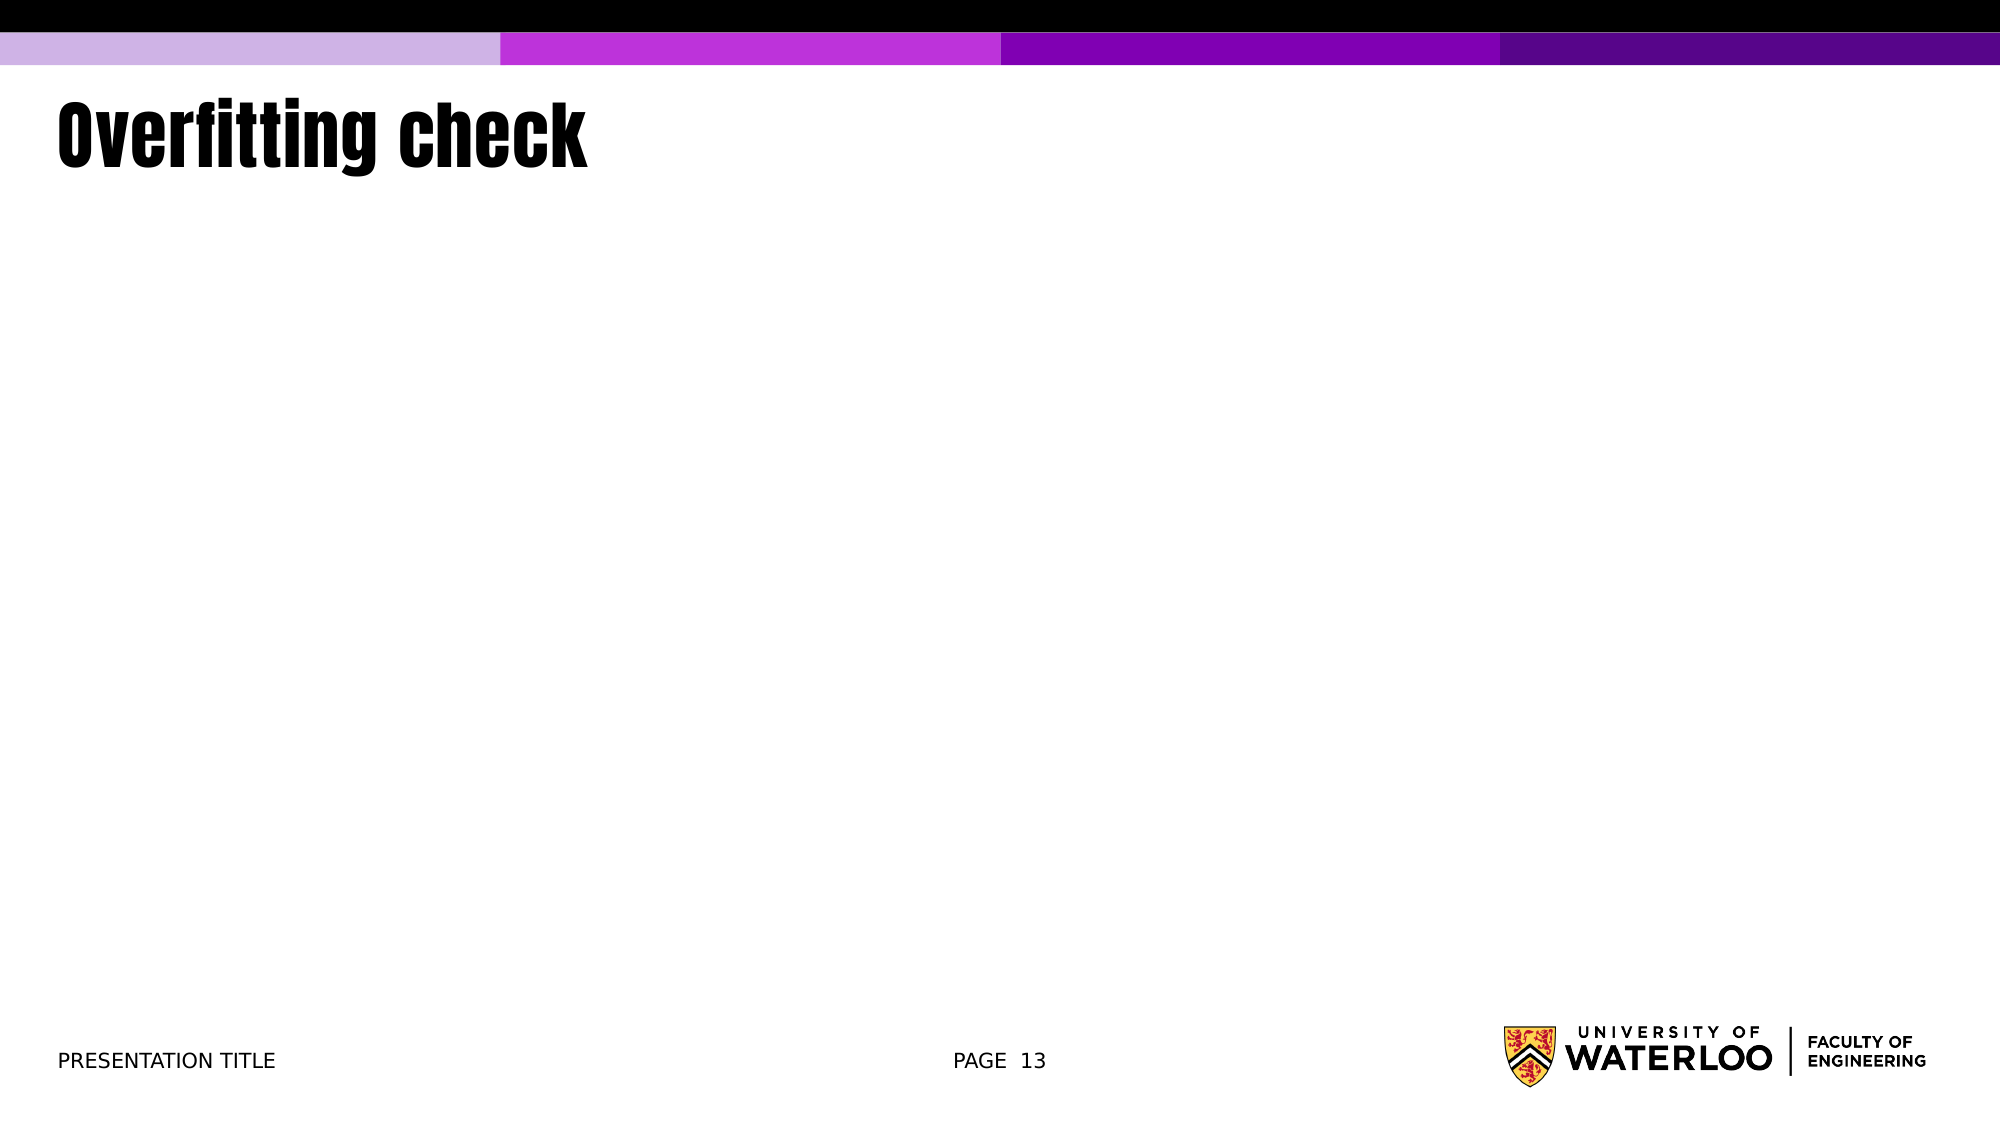

# Overfitting check

PRESENTATION TITLE
PAGE  13